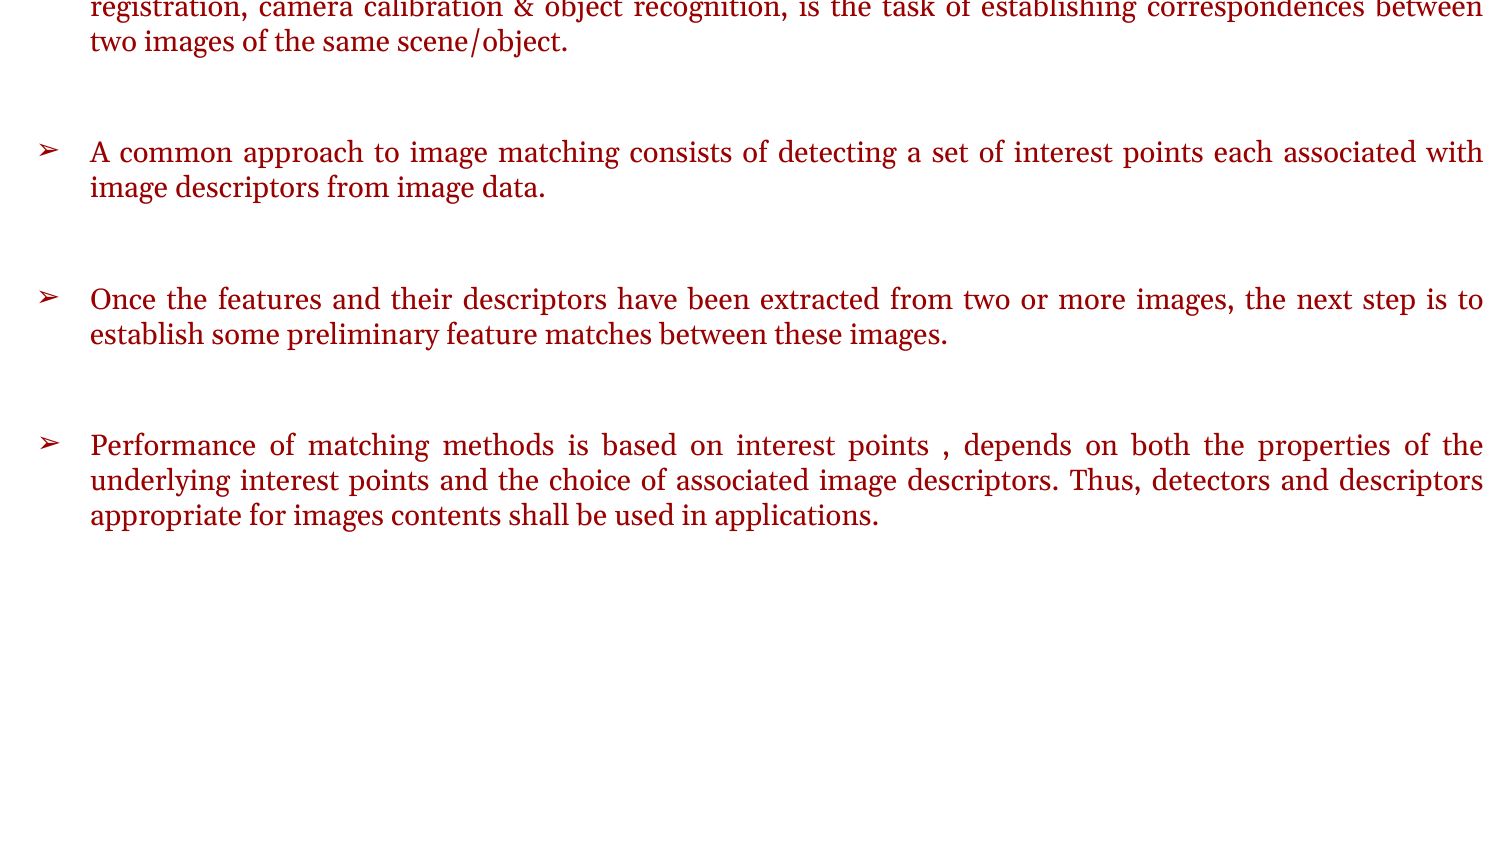

Features Matching
Features matching or generally image matching, a part of many computer vision applications such as image registration, camera calibration & object recognition, is the task of establishing correspondences between two images of the same scene/object.

A common approach to image matching consists of detecting a set of interest points each associated with image descriptors from image data.

Once the features and their descriptors have been extracted from two or more images, the next step is to establish some preliminary feature matches between these images.

Performance of matching methods is based on interest points , depends on both the properties of the underlying interest points and the choice of associated image descriptors. Thus, detectors and descriptors appropriate for images contents shall be used in applications.